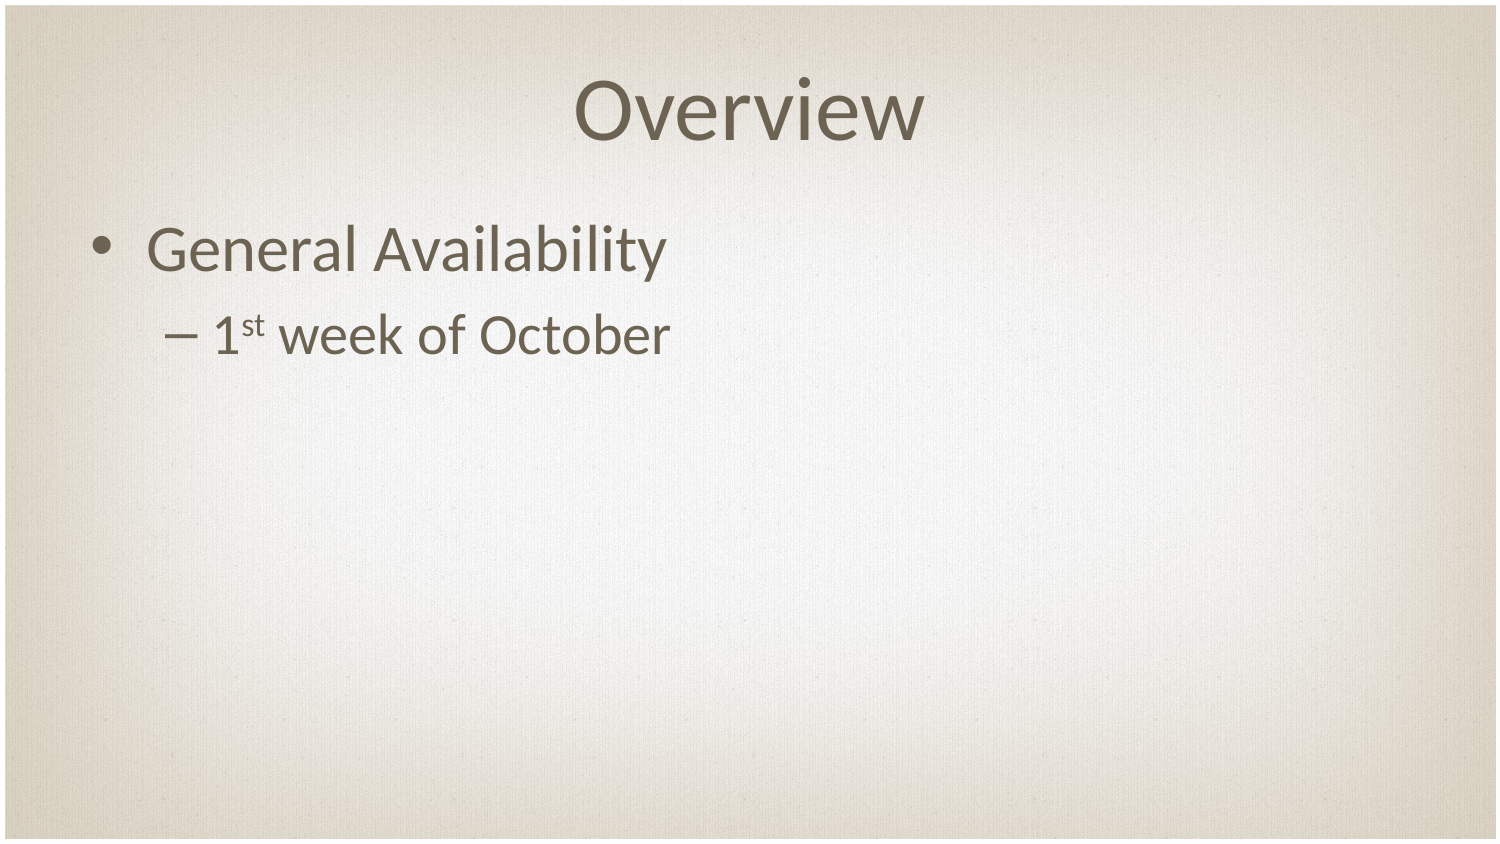

# Overview
General Availability
1st week of October